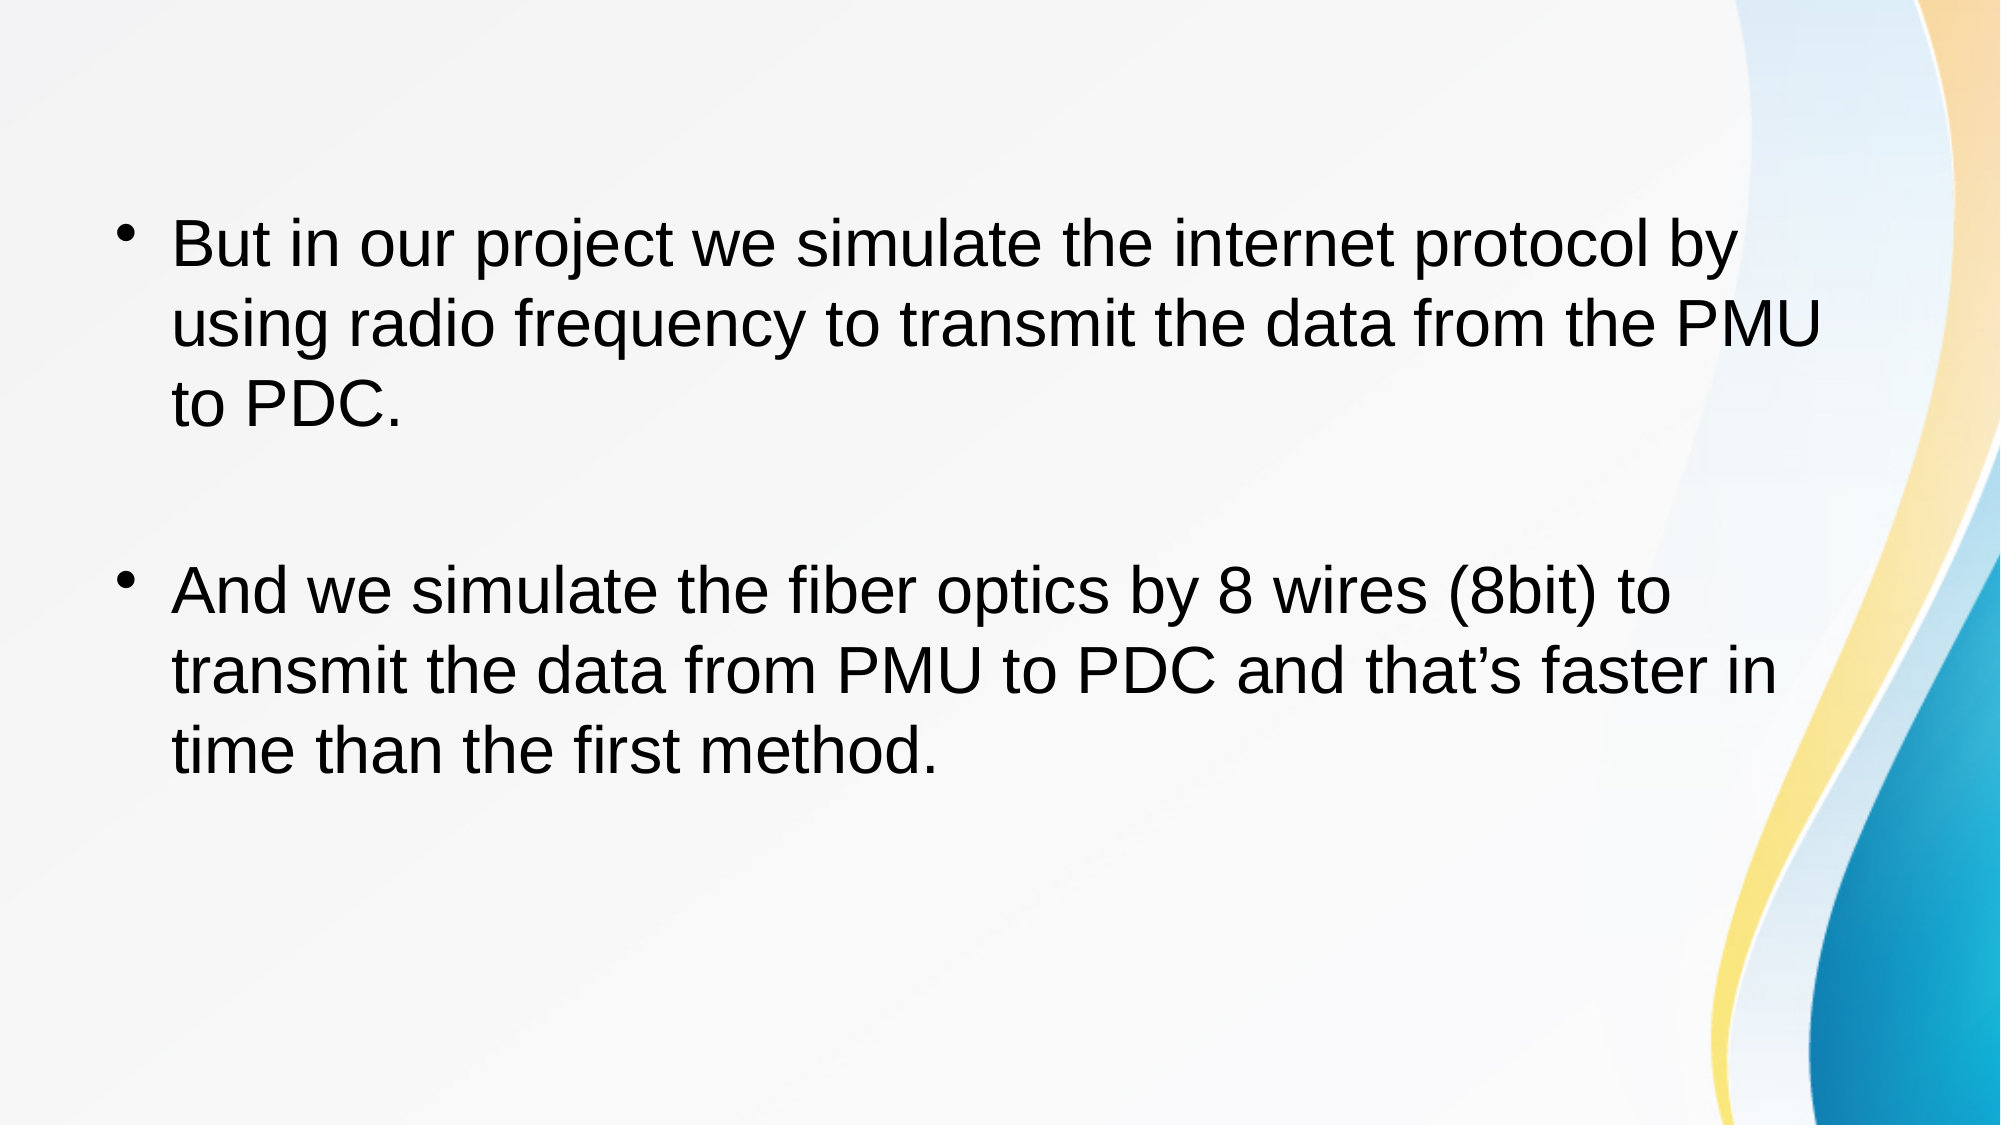

But in our project we simulate the internet protocol by using radio frequency to transmit the data from the PMU to PDC.

And we simulate the fiber optics by 8 wires (8bit) to transmit the data from PMU to PDC and that’s faster in time than the first method.